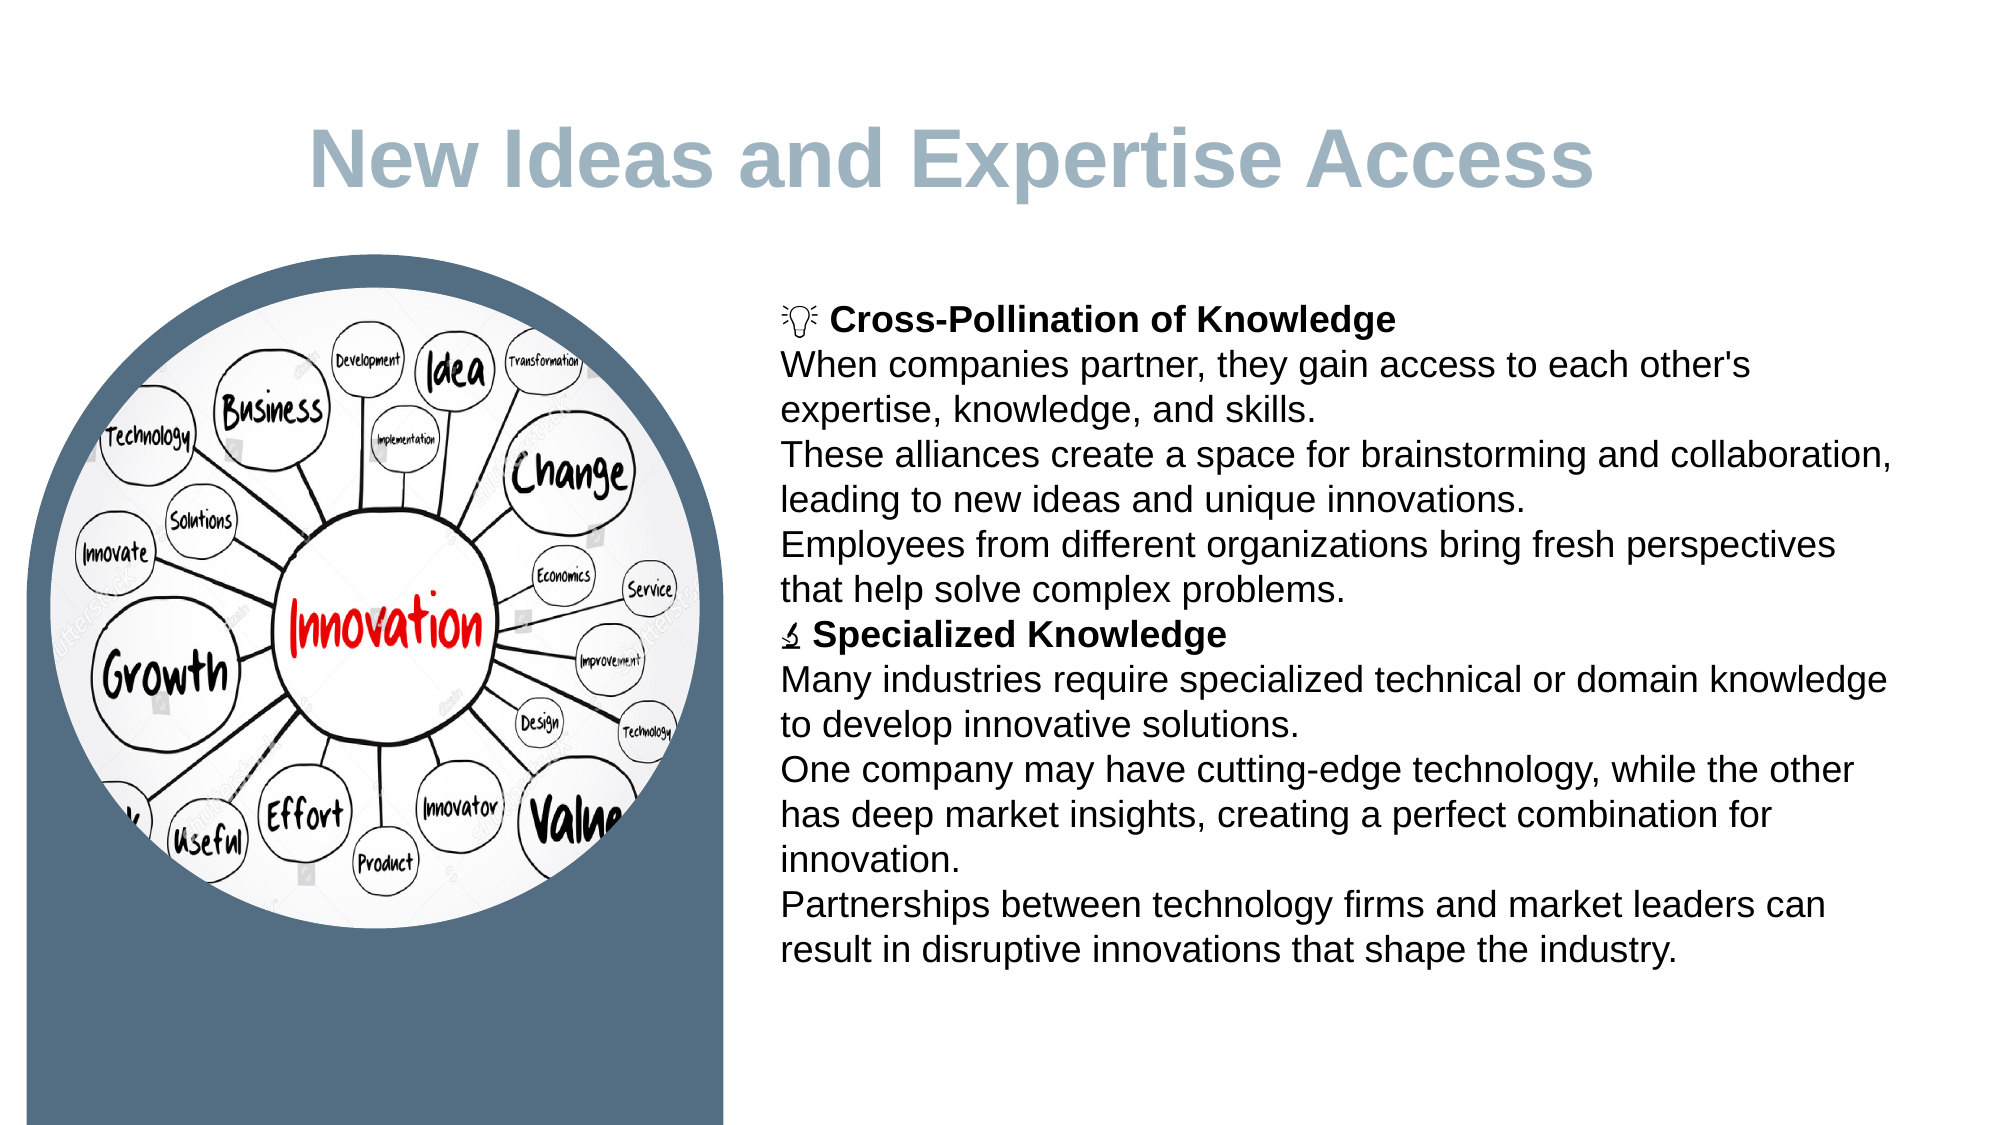

New Ideas and Expertise Access

💡 Cross-Pollination of Knowledge
When companies partner, they gain access to each other's expertise, knowledge, and skills.
These alliances create a space for brainstorming and collaboration, leading to new ideas and unique innovations.
Employees from different organizations bring fresh perspectives that help solve complex problems.
🔬 Specialized Knowledge
Many industries require specialized technical or domain knowledge to develop innovative solutions.
One company may have cutting-edge technology, while the other has deep market insights, creating a perfect combination for innovation.
Partnerships between technology firms and market leaders can result in disruptive innovations that shape the industry.